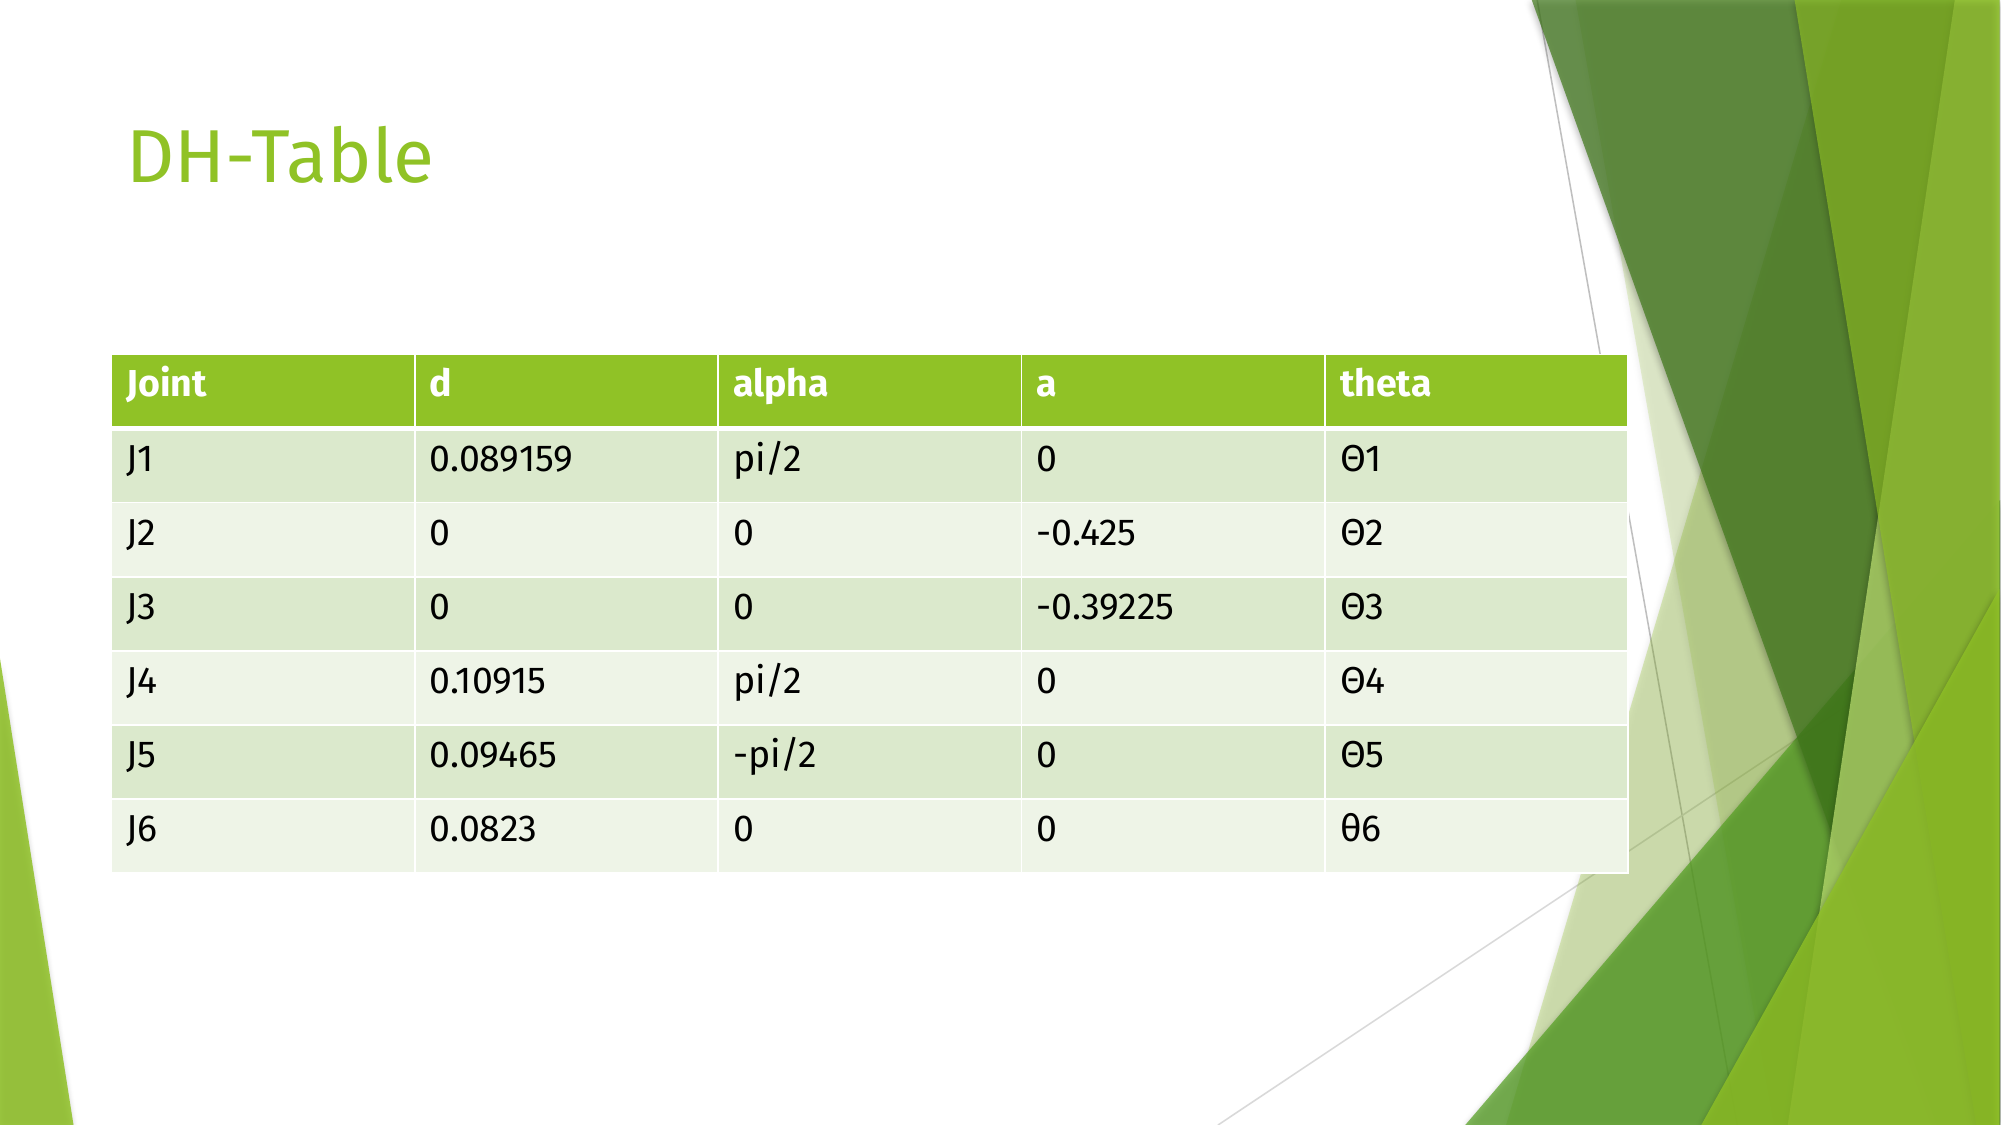

# DH-Table
| Joint | d | alpha | a | theta |
| --- | --- | --- | --- | --- |
| J1 | 0.089159 | pi/2 | 0 | Θ1 |
| J2 | 0 | 0 | -0.425 | Θ2 |
| J3 | 0 | 0 | -0.39225 | Θ3 |
| J4 | 0.10915 | pi/2 | 0 | Θ4 |
| J5 | 0.09465 | -pi/2 | 0 | Θ5 |
| J6 | 0.0823 | 0 | 0 | θ6 |